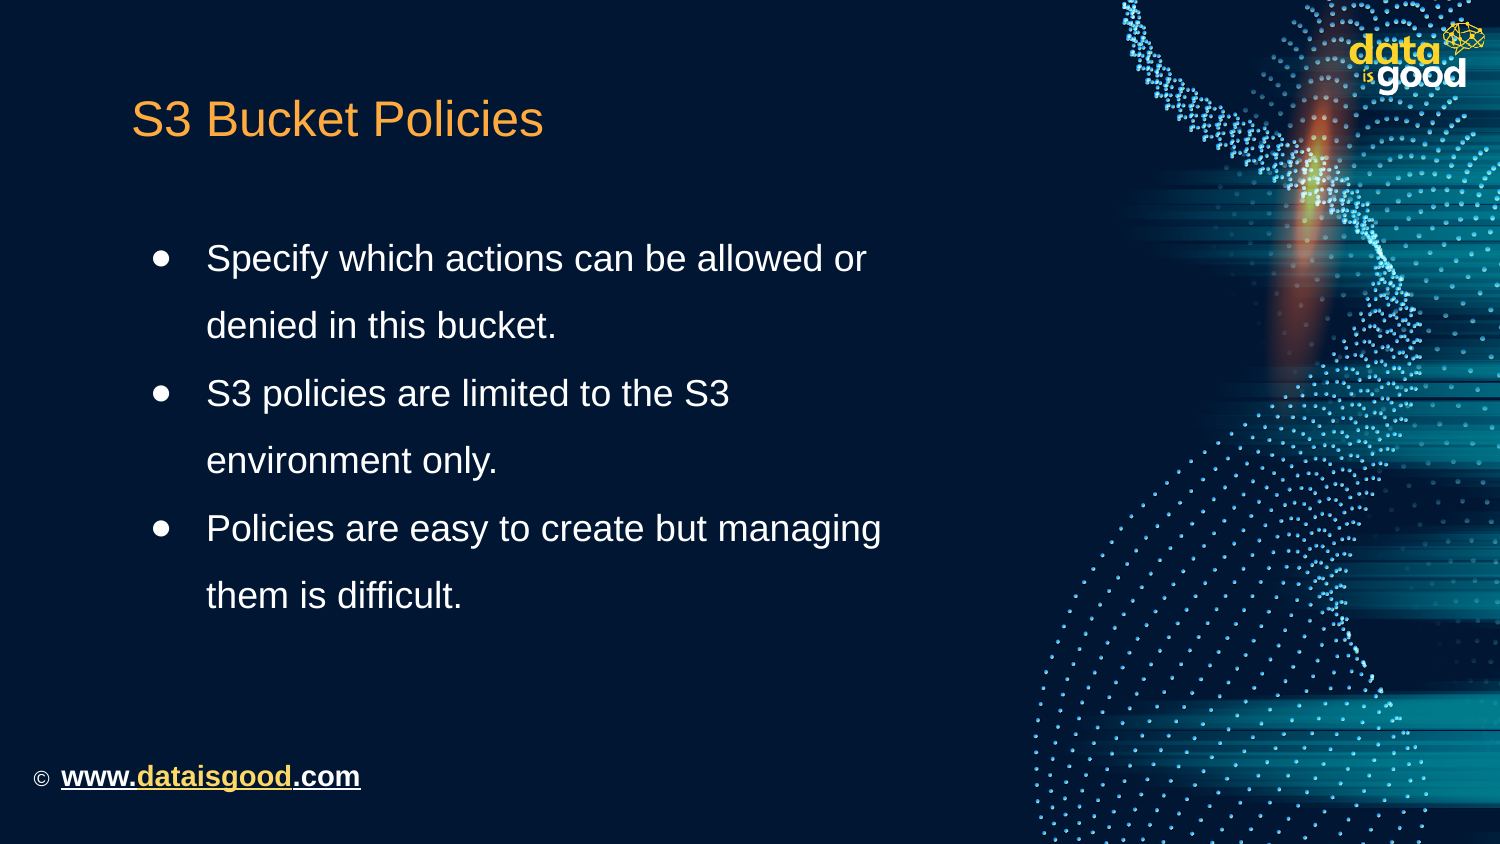

# S3 Bucket Policies
Specify which actions can be allowed or denied in this bucket.
S3 policies are limited to the S3 environment only.
Policies are easy to create but managing them is difficult.